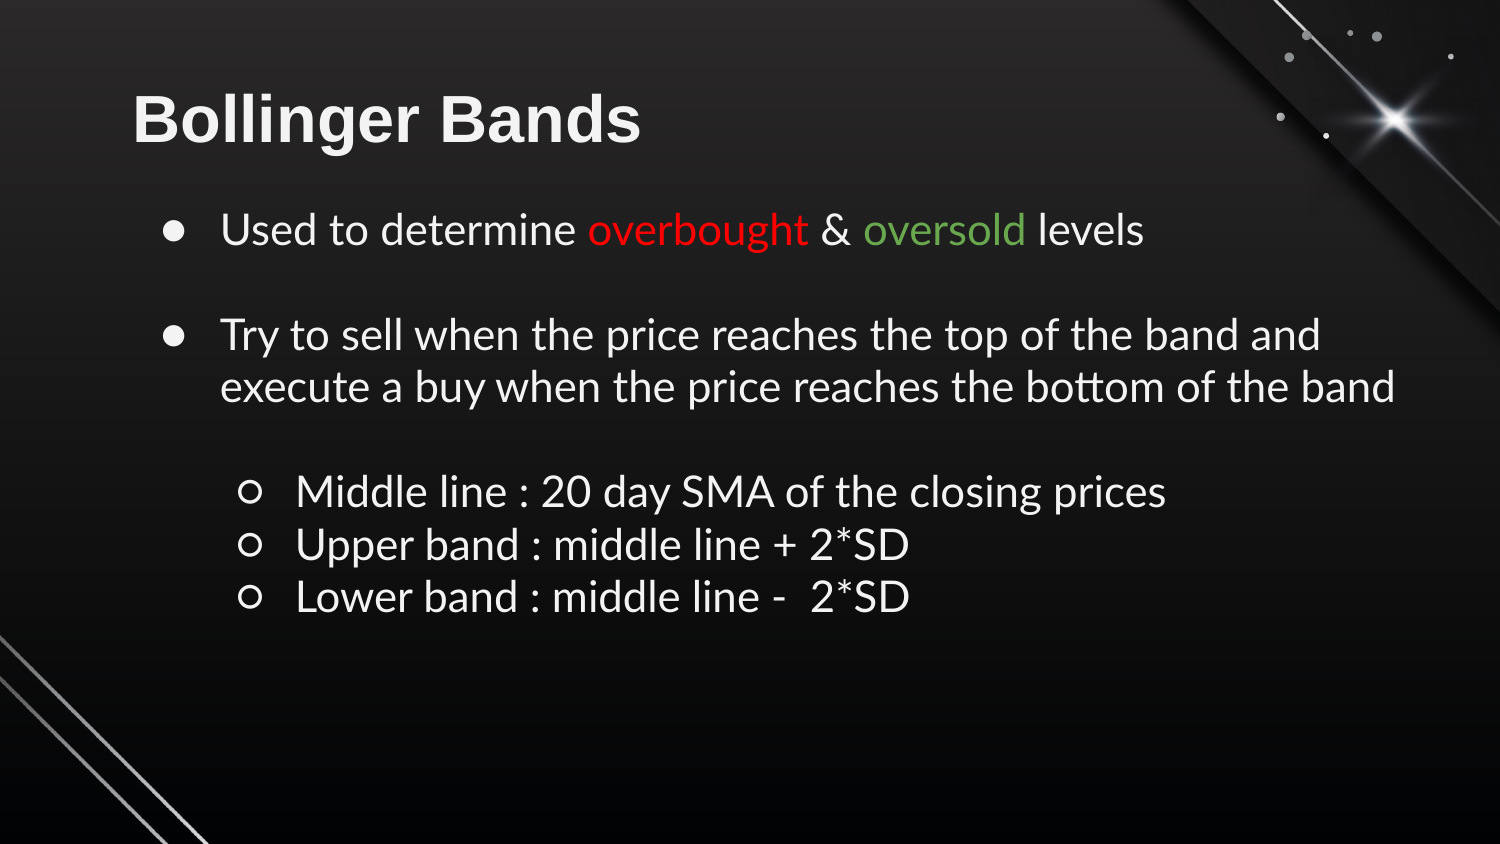

# Bollinger Bands
Used to determine overbought & oversold levels

Try to sell when the price reaches the top of the band and execute a buy when the price reaches the bottom of the band

Middle line : 20 day SMA of the closing prices
Upper band : middle line + 2*SD
Lower band : middle line -  2*SD